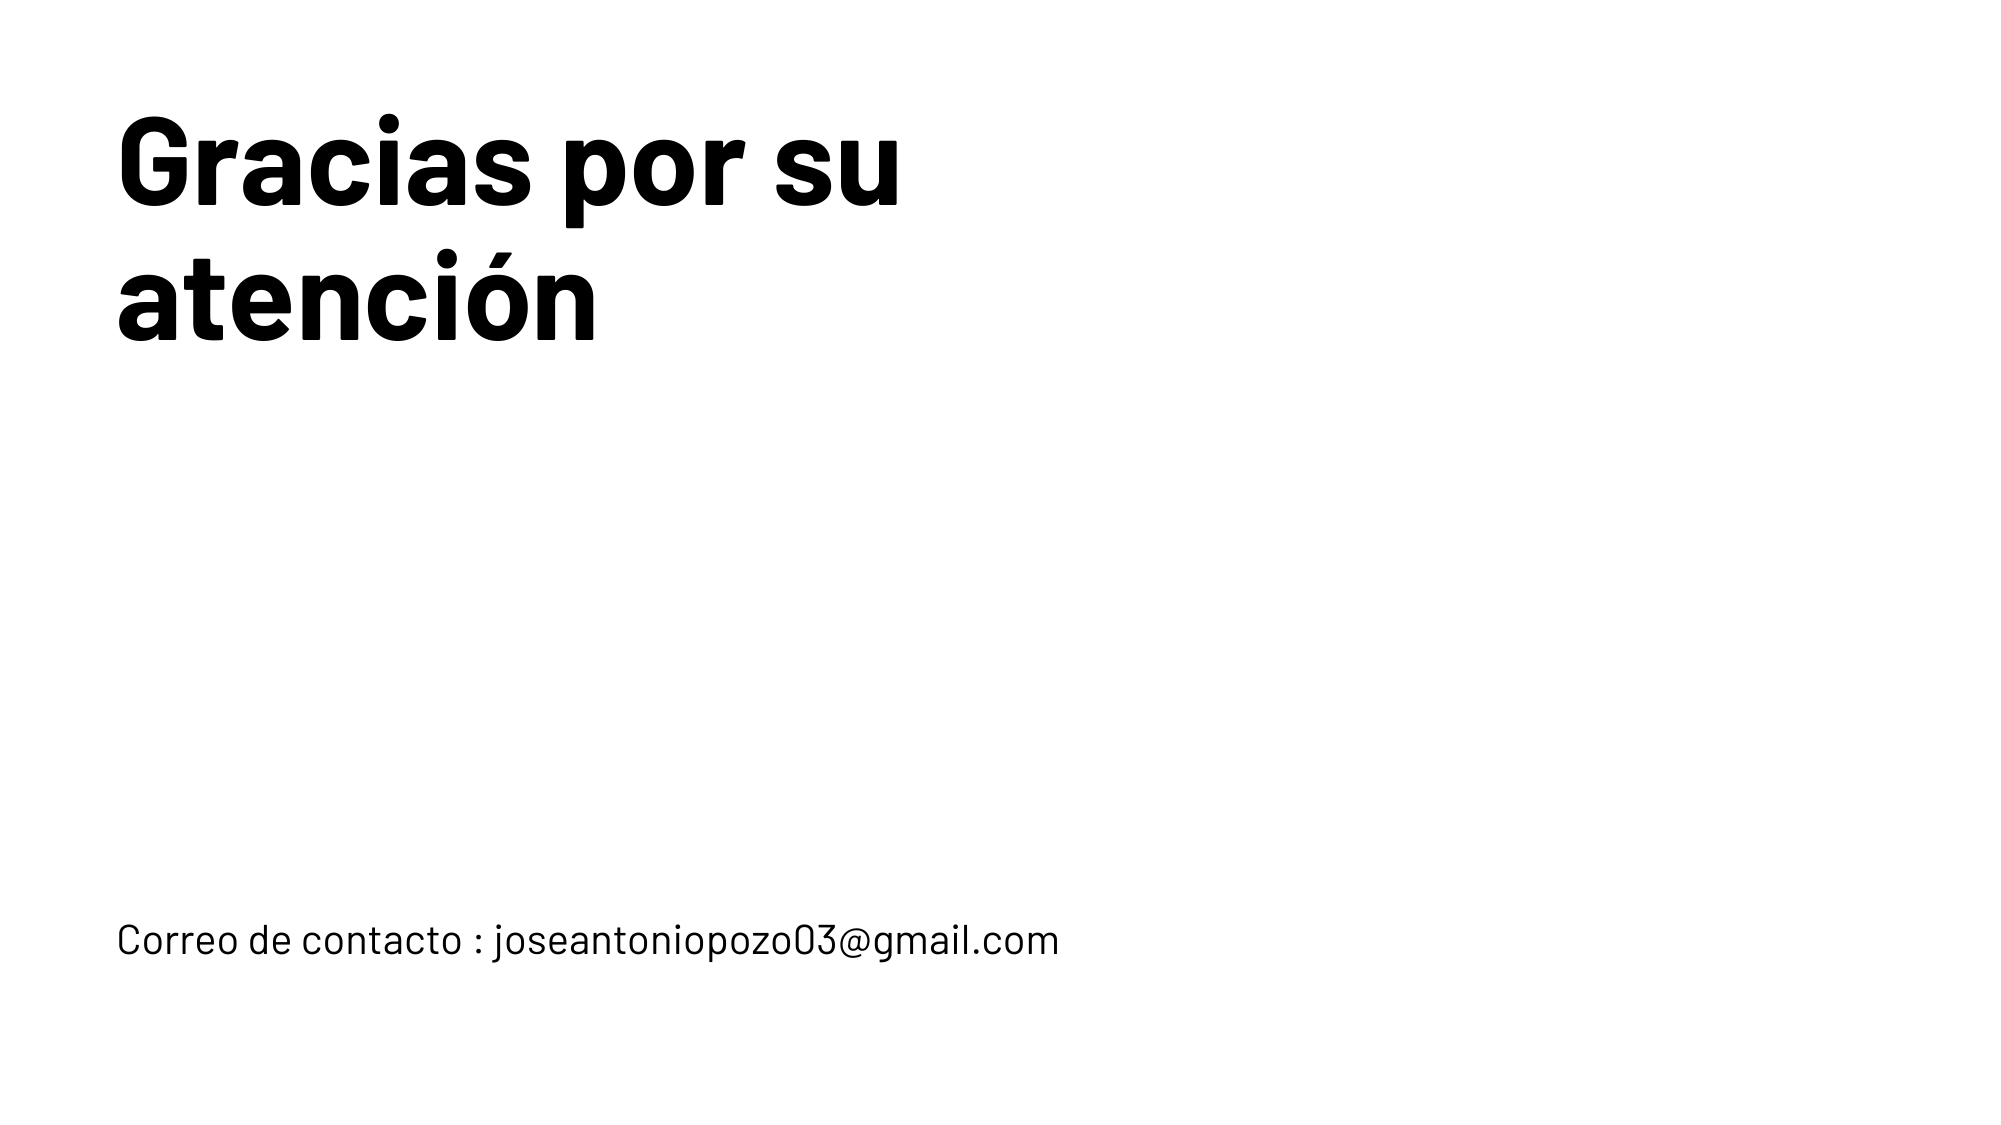

# Gracias por su atención
Correo de contacto : joseantoniopozo03@gmail.com